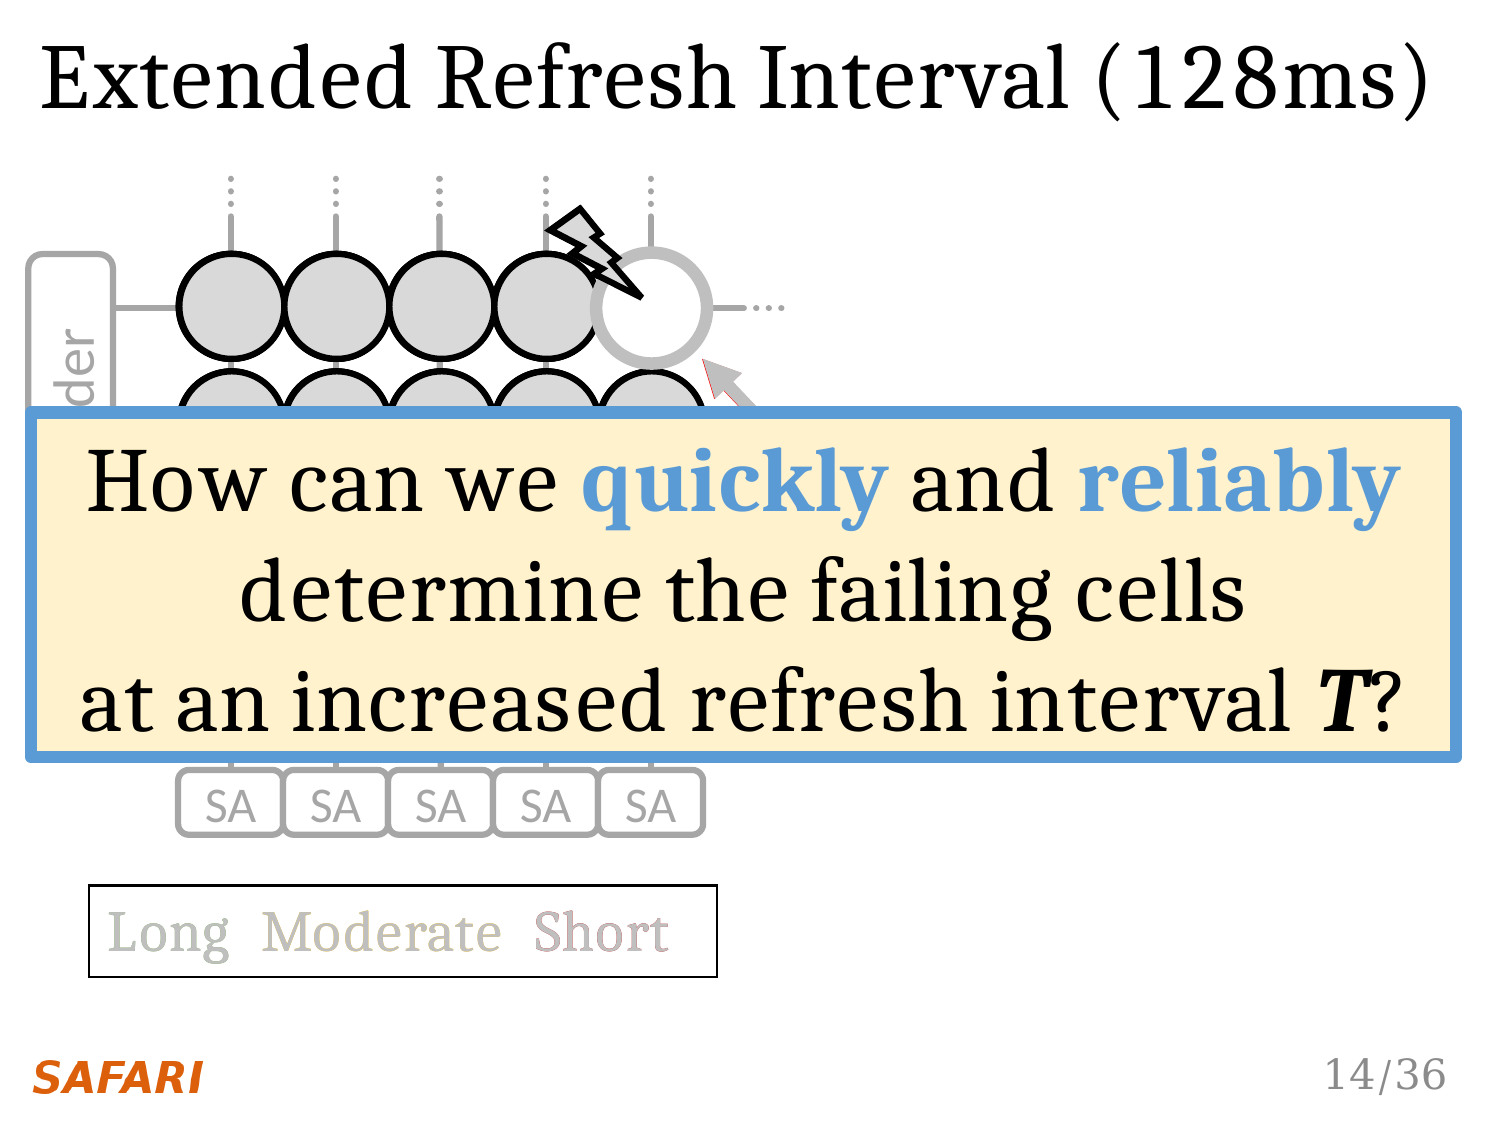

Extended Refresh Interval (128ms)
Row Decoder
SA
SA
SA
SA
SA

How can we quickly and reliably determine the failing cells
at an increased refresh interval T?
3 retention failures

Moderate
Short

Long
Moderate
Short

Long
14/36